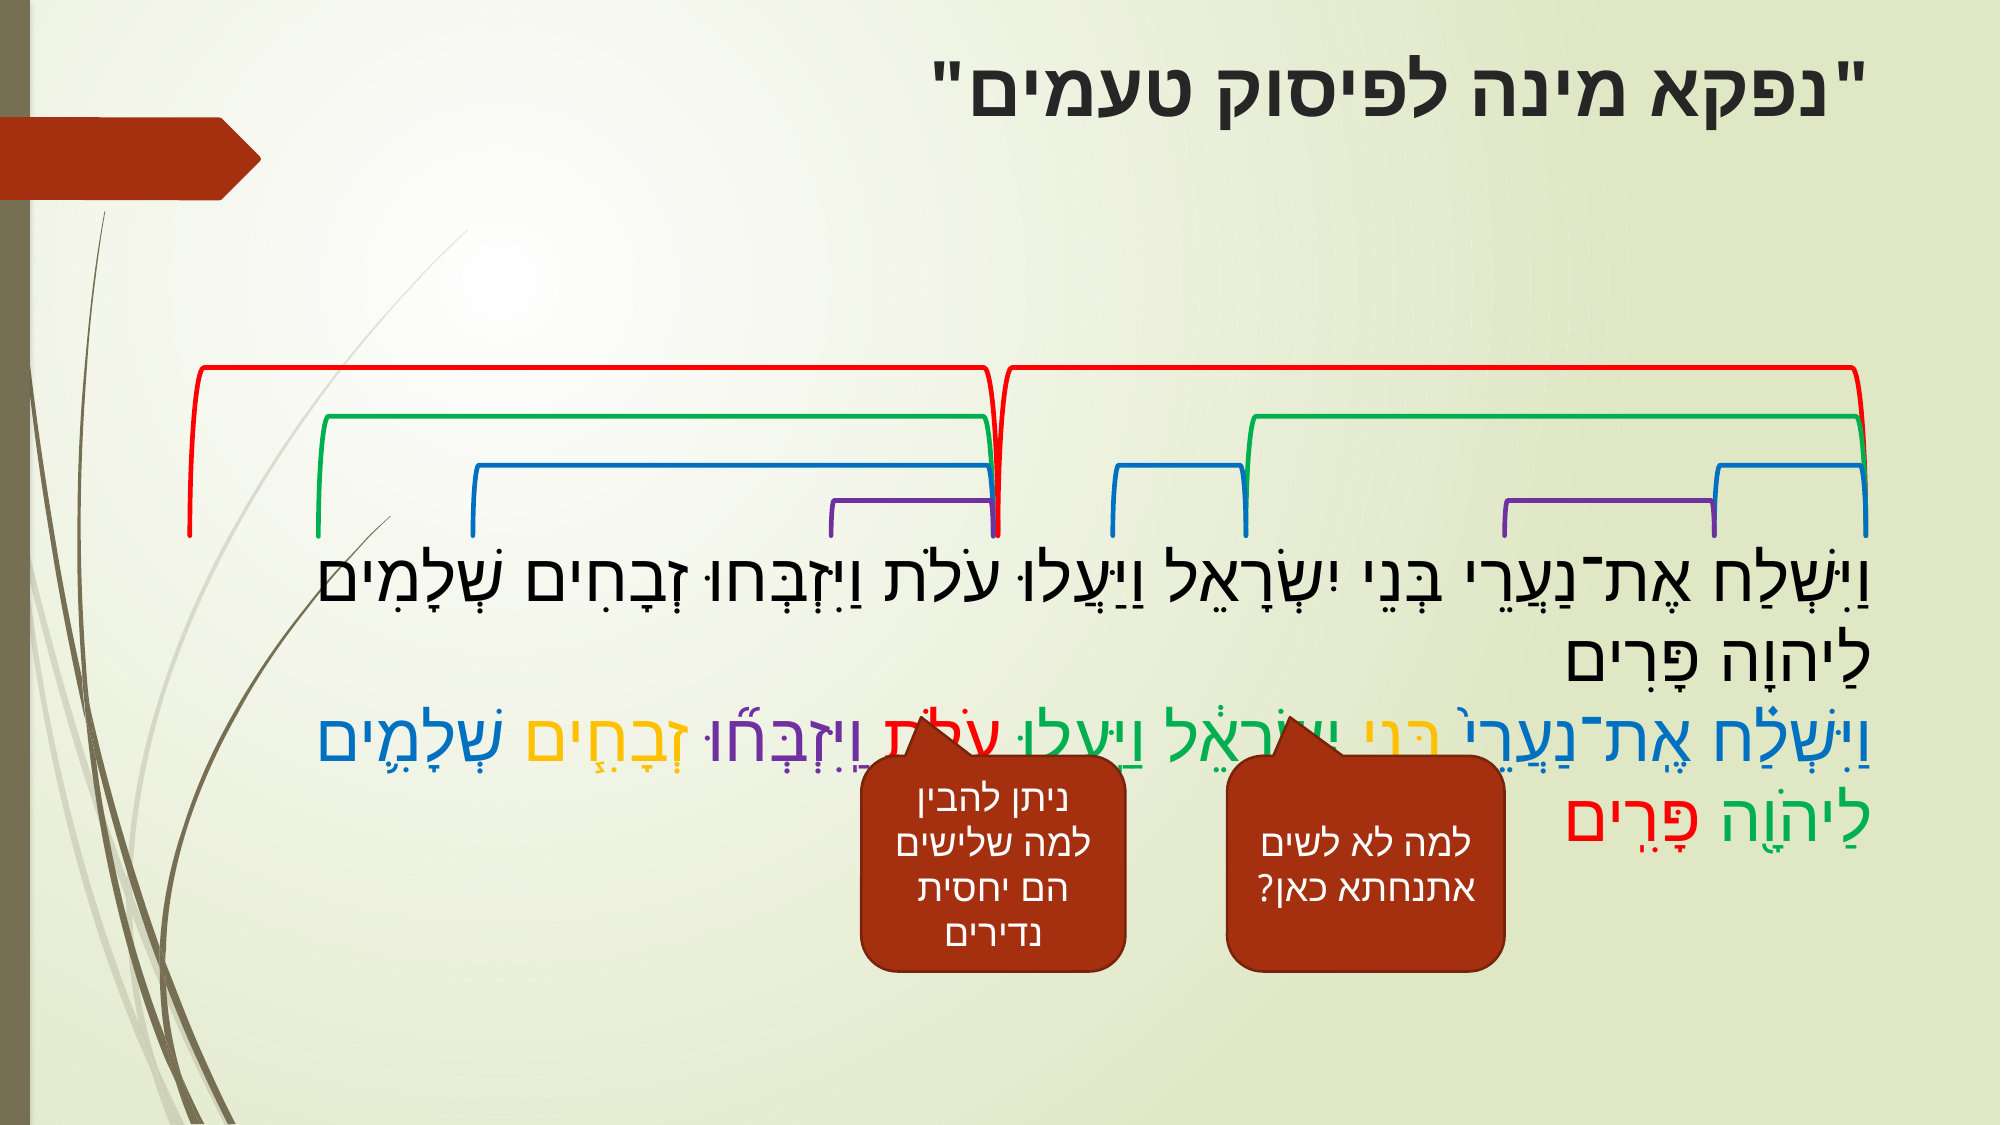

# "נפקא מינה לפיסוק טעמים"

וַיִּשְׁלַח אֶת־נַעֲרֵי בְּנֵי יִשְׂרָאֵל וַיַּעֲלוּ עֹלֹת וַיִּזְבְּחוּ זְבָחִים שְׁלָמִים לַיהוָה פָּרִים
וַיִּשְׁלַ֗ח אֶֽת־נַעֲרֵי֙ בְּנֵ֣י יִשְׂרָאֵ֔ל וַיַּֽעֲל֖וּ עֹלֹ֑ת וַֽיִּזְבְּח֞וּ זְבָחִ֧ים שְׁלָמִ֛ים לַיהֹוָ֖ה פָּרִֽים
ניתן להבין למה שלישים הם יחסית נדירים
למה לא לשים אתנחתא כאן?